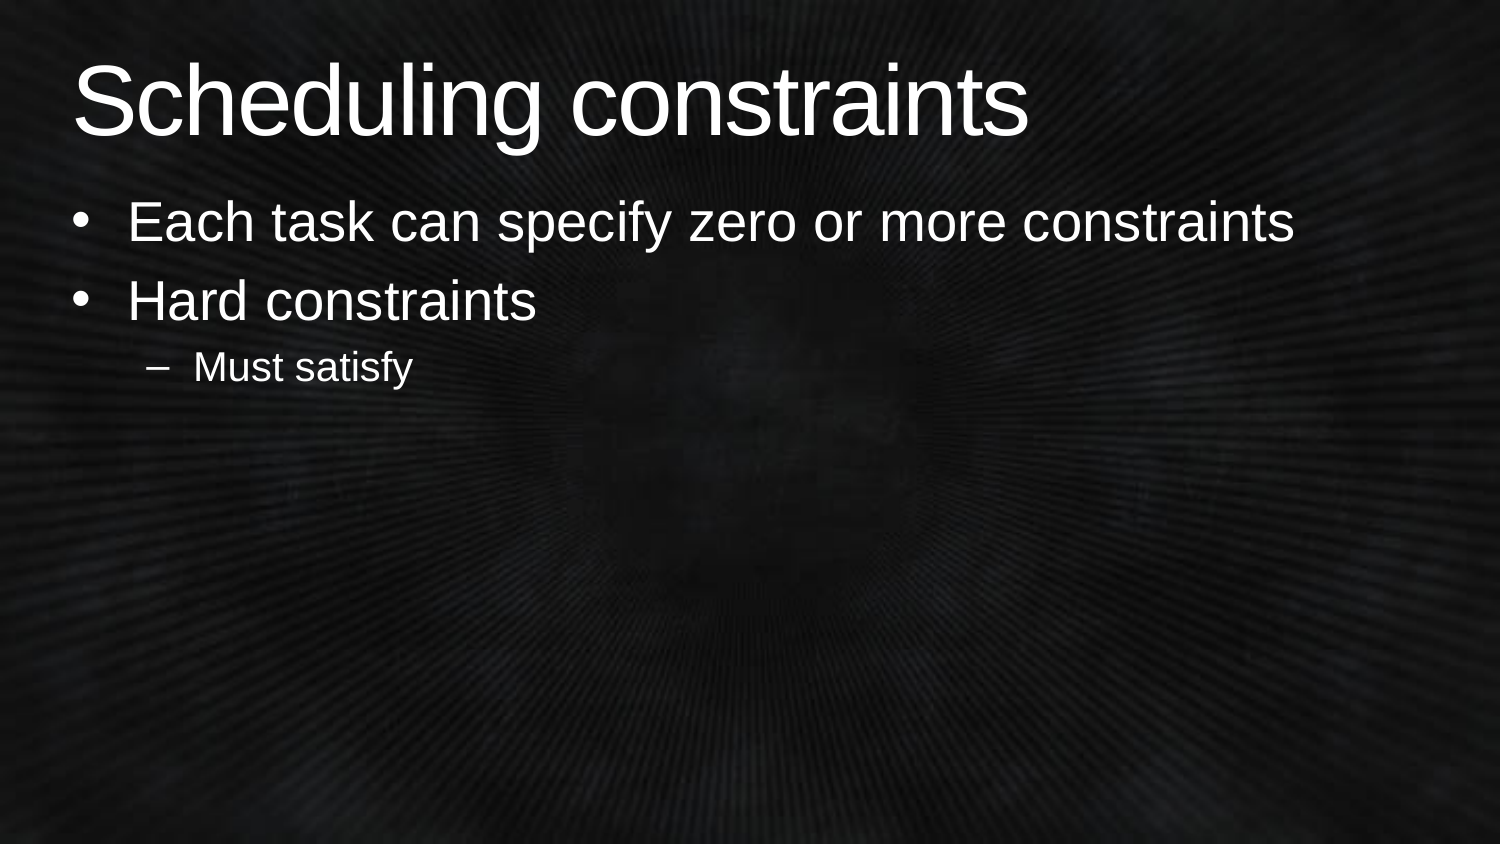

# Scheduling constraints
Each task can specify zero or more constraints
Hard constraints
Must satisfy